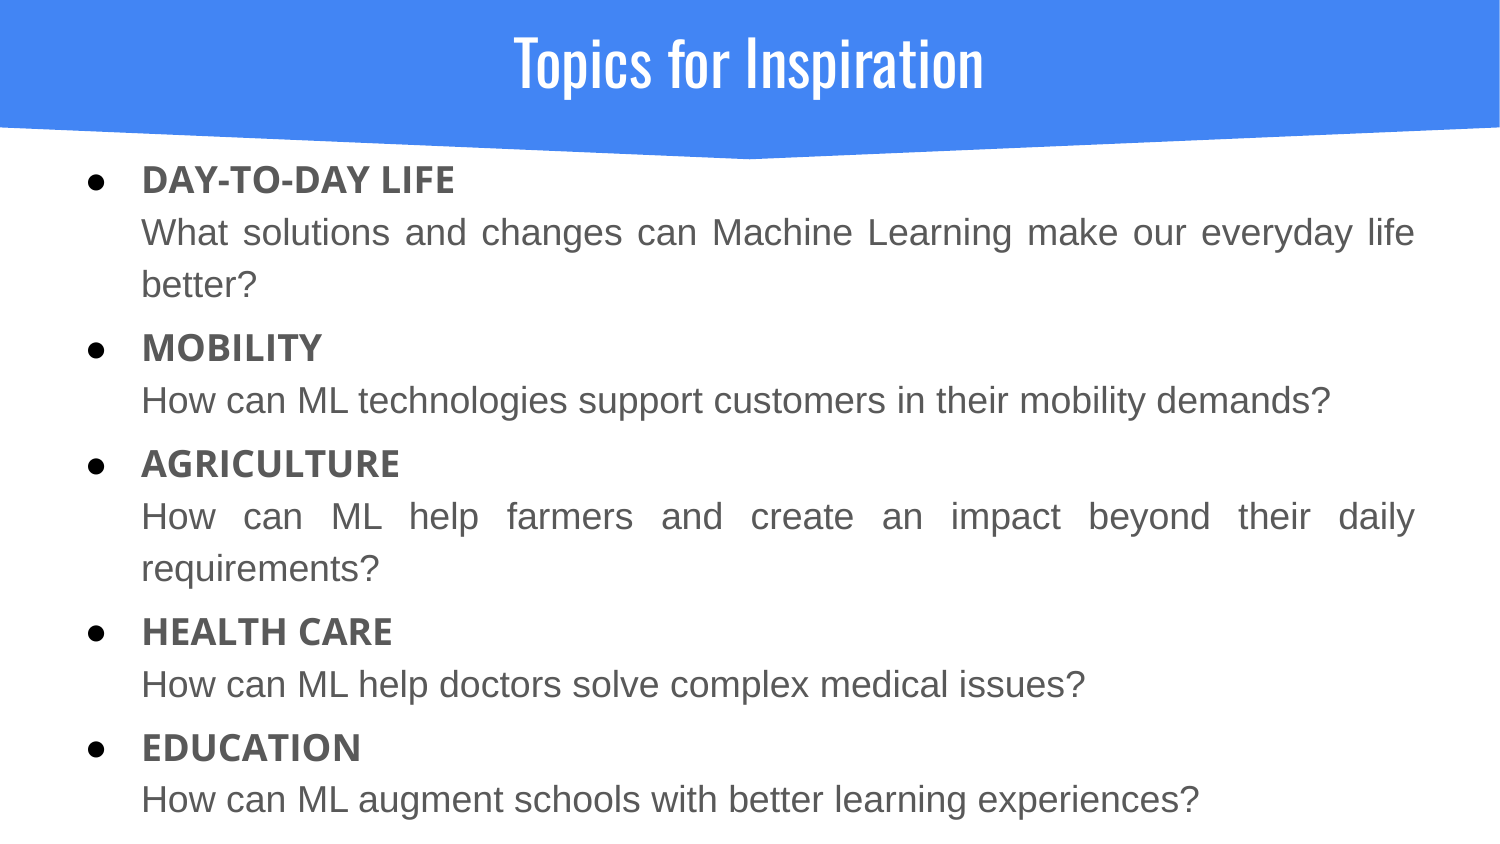

Topics for Inspiration
DAY-TO-DAY LIFE
What solutions and changes can Machine Learning make our everyday life better?
MOBILITY
How can ML technologies support customers in their mobility demands?
AGRICULTURE
How can ML help farmers and create an impact beyond their daily requirements?
HEALTH CARE
How can ML help doctors solve complex medical issues?
EDUCATION
How can ML augment schools with better learning experiences?